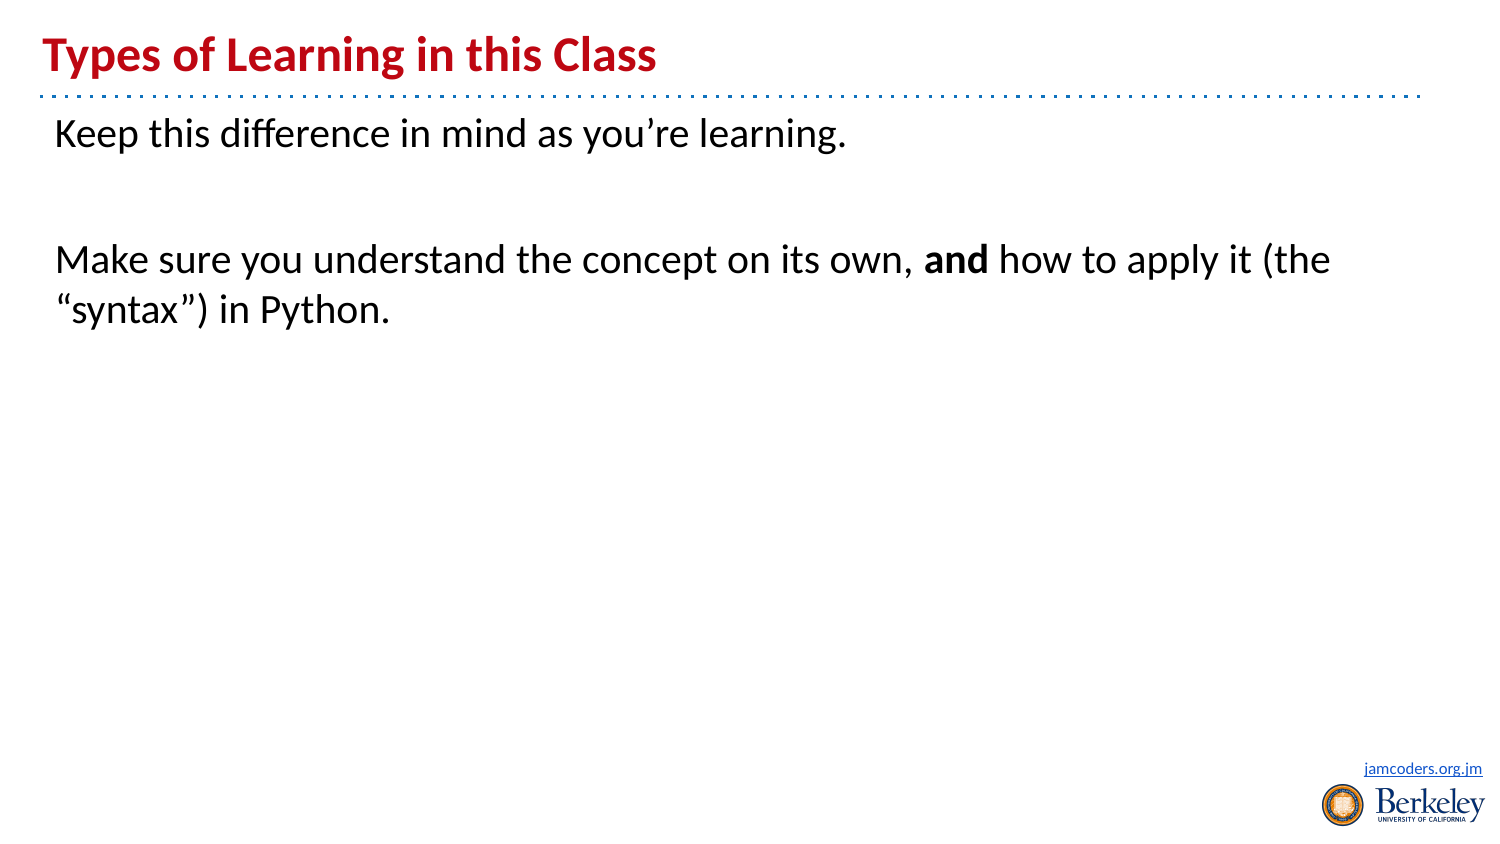

# Types of Learning in this Class
Keep this difference in mind as you’re learning.

Make sure you understand the concept on its own, and how to apply it (the “syntax”) in Python.